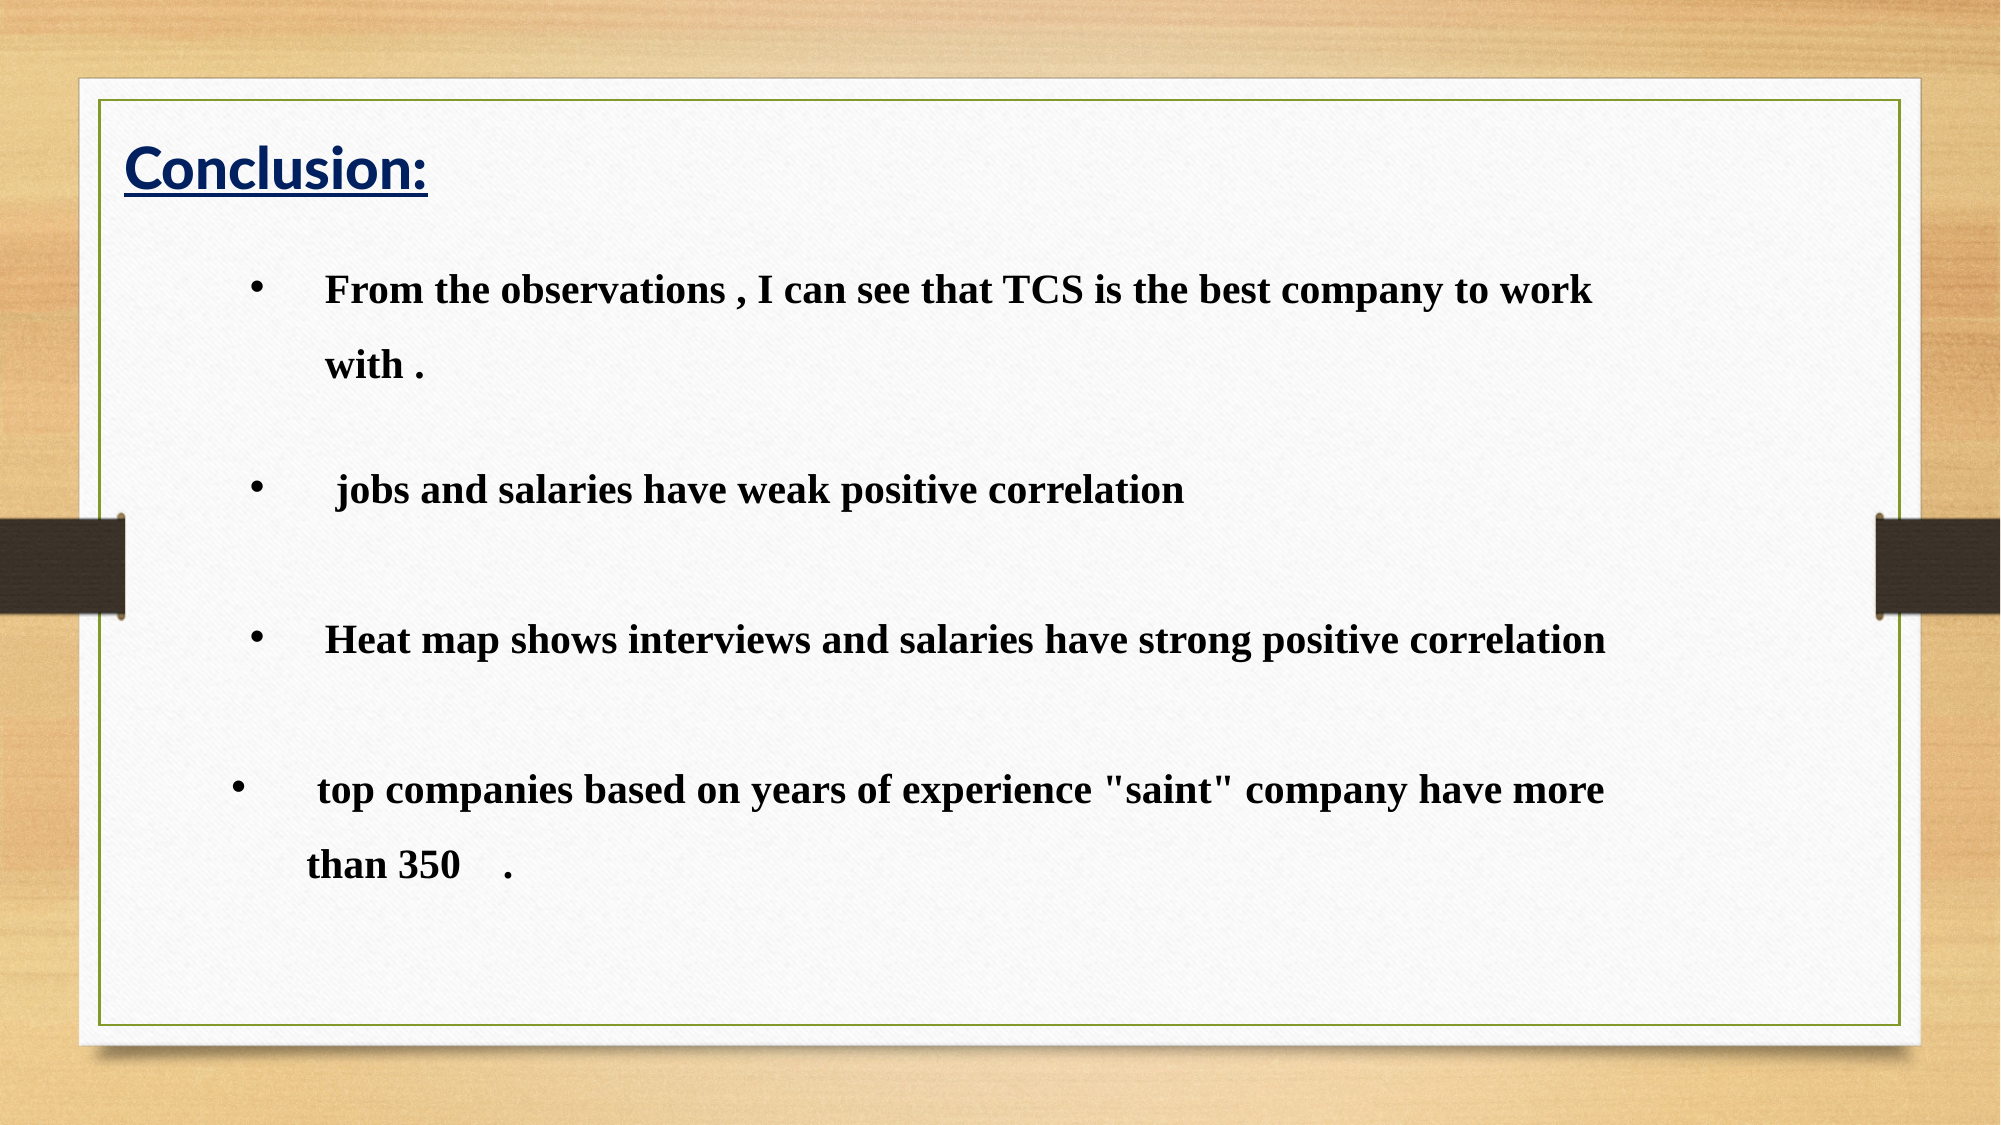

Conclusion:
From the observations , I can see that TCS is the best company to work with .
 jobs and salaries have weak positive correlation

Heat map shows interviews and salaries have strong positive correlation

 top companies based on years of experience "saint" company have more than 350    .